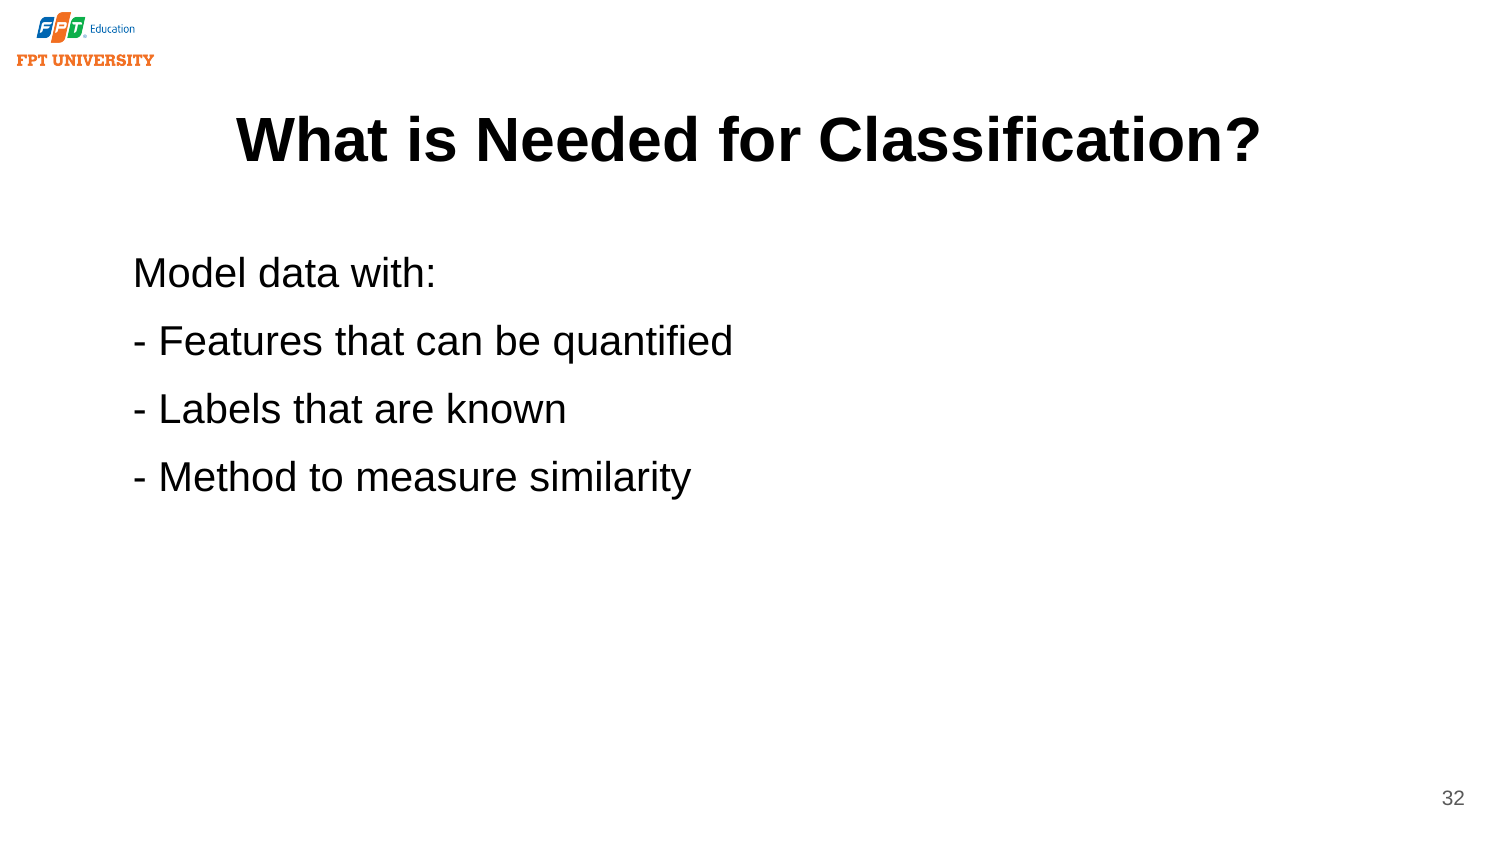

# What is Needed for Classification?
Model data with:
- Features that can be quantified
- Labels that are known
- Method to measure similarity
32